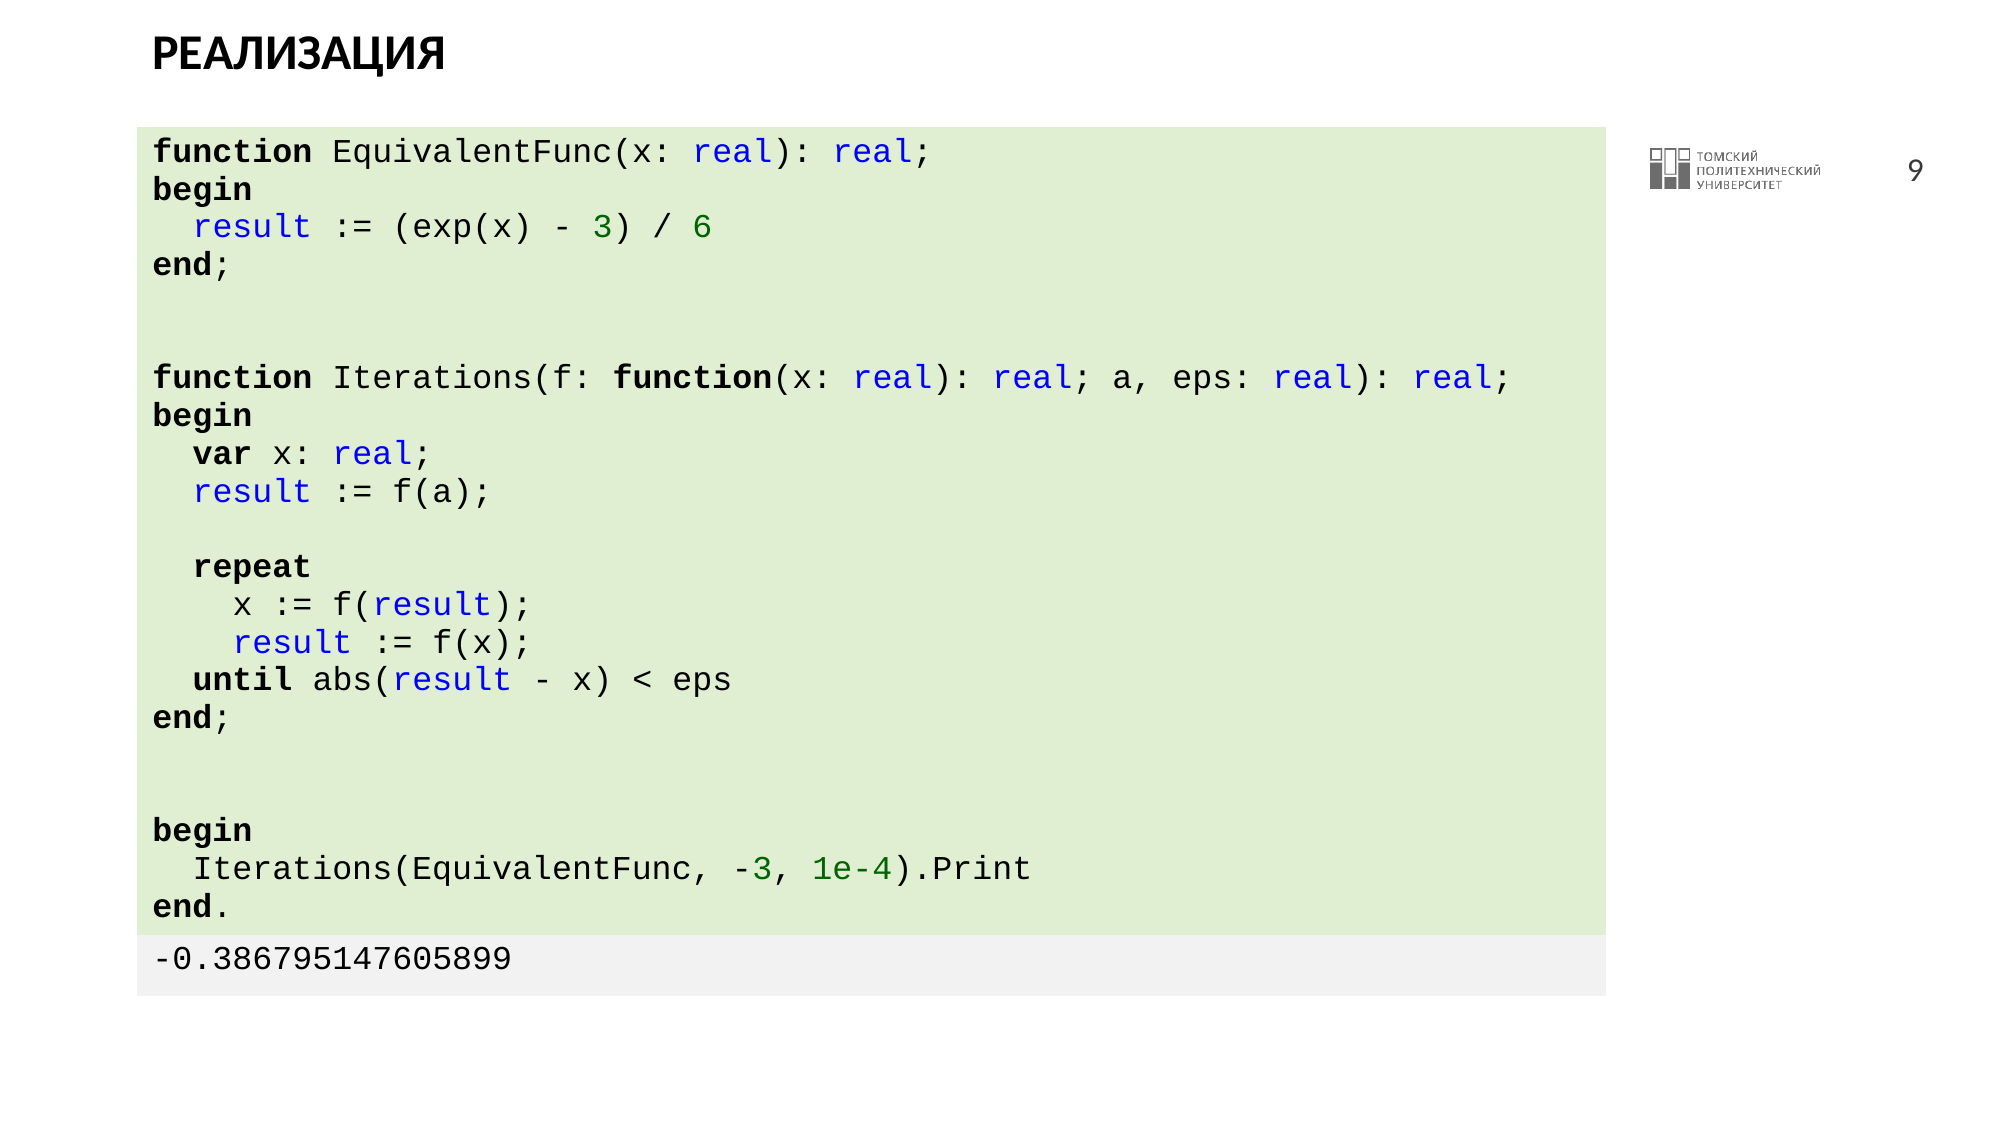

# РЕАЛИЗАЦИЯ
| function EquivalentFunc(x: real): real; begin result := (exp(x) - 3) / 6 end; function Iterations(f: function(x: real): real; a, eps: real): real; begin var x: real; result := f(a); repeat x := f(result); result := f(x); until abs(result - x) < eps end; begin Iterations(EquivalentFunc, -3, 1e-4).Print end. |
| --- |
| -0.386795147605899 |